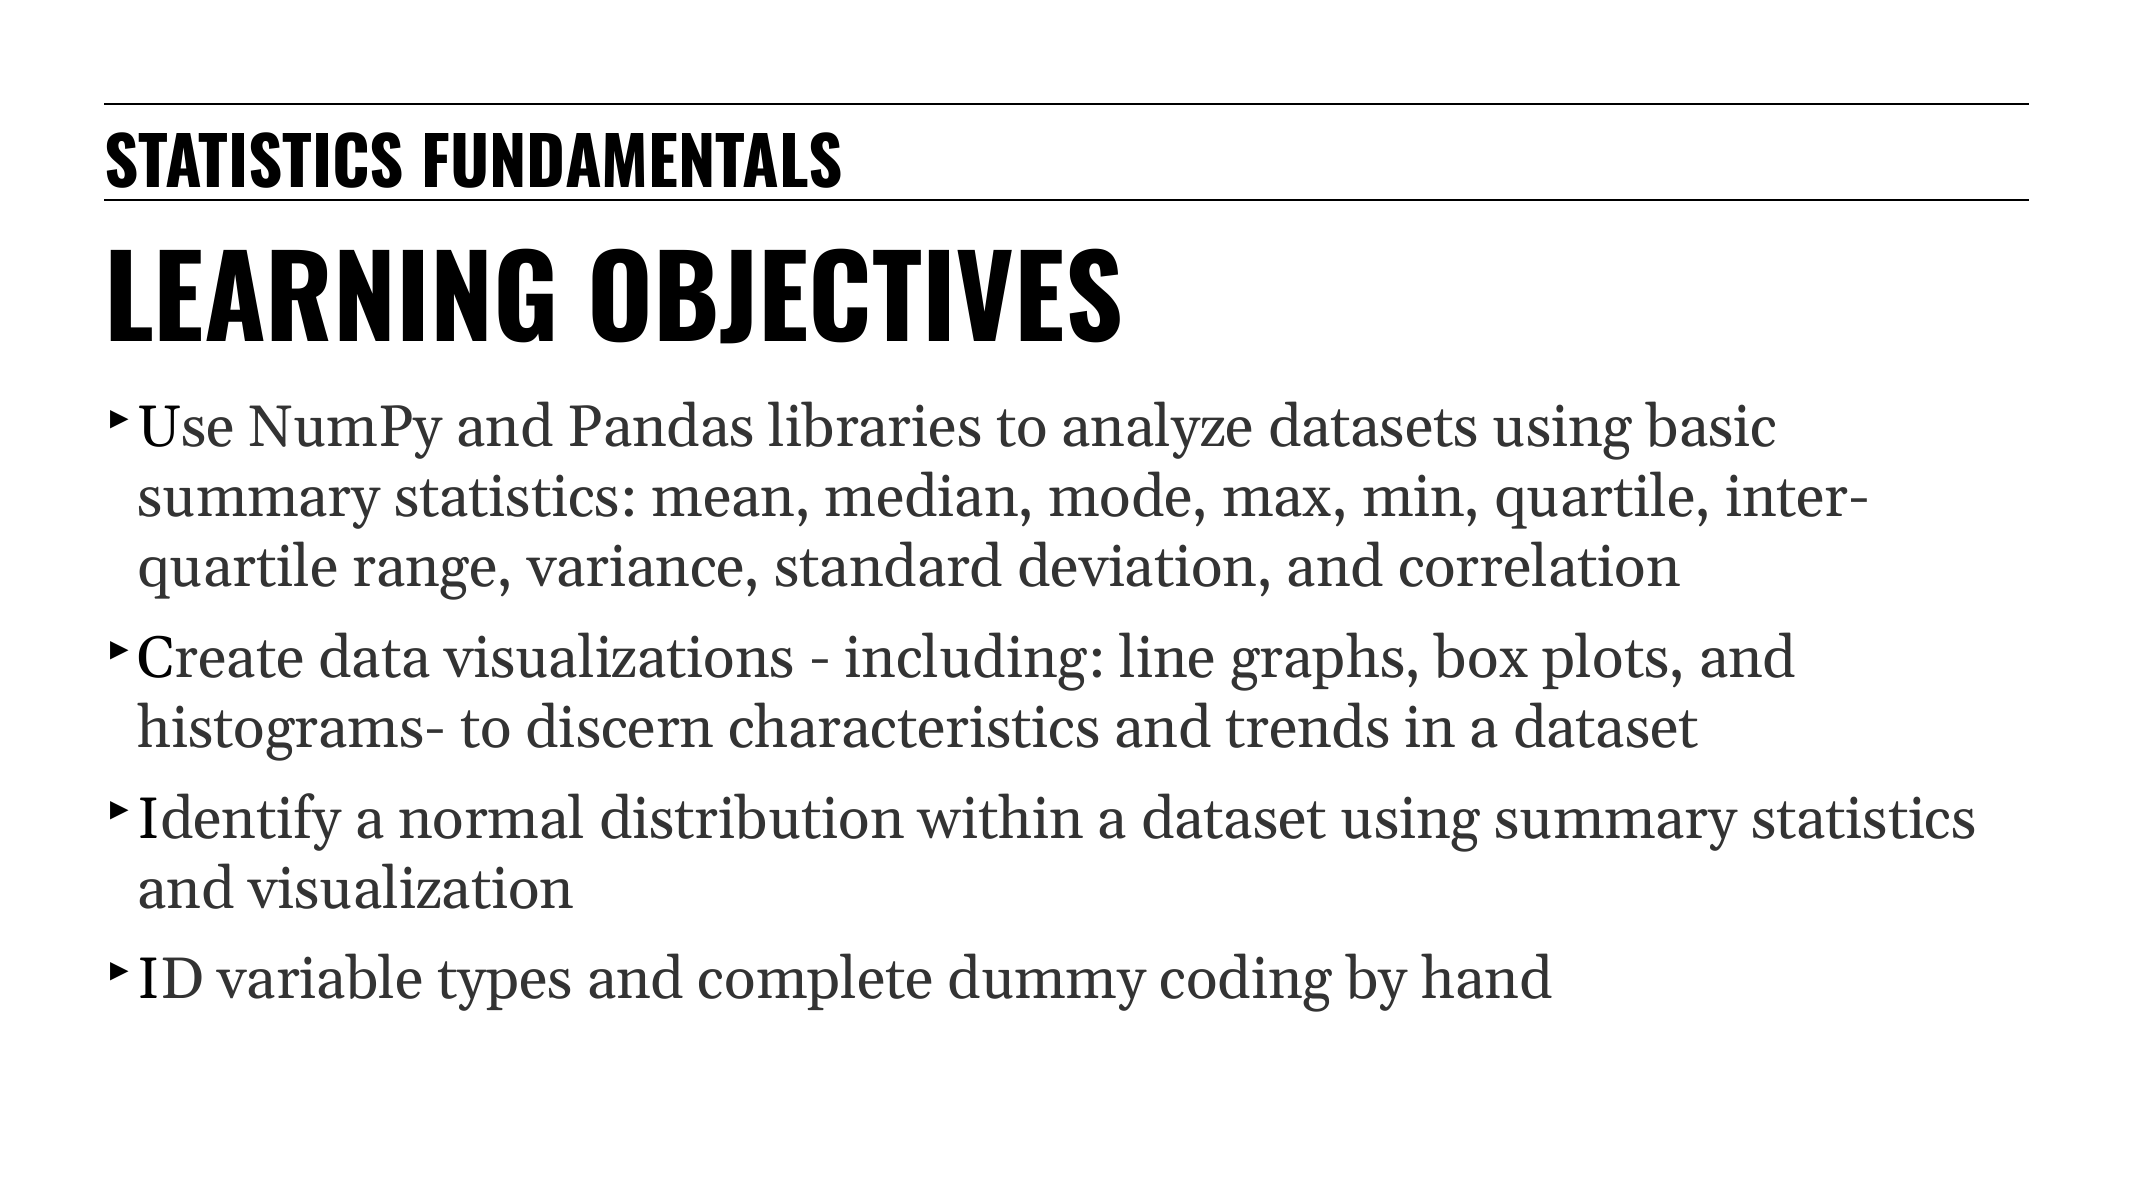

STATISTICS FUNDAMENTALS
# LEARNING OBJECTIVES

Use NumPy and Pandas libraries to analyze datasets using basic summary statistics: mean, median, mode, max, min, quartile, inter-quartile range, variance, standard deviation, and correlation
Create data visualizations - including: line graphs, box plots, and histograms- to discern characteristics and trends in a dataset
Identify a normal distribution within a dataset using summary statistics and visualization
ID variable types and complete dummy coding by hand